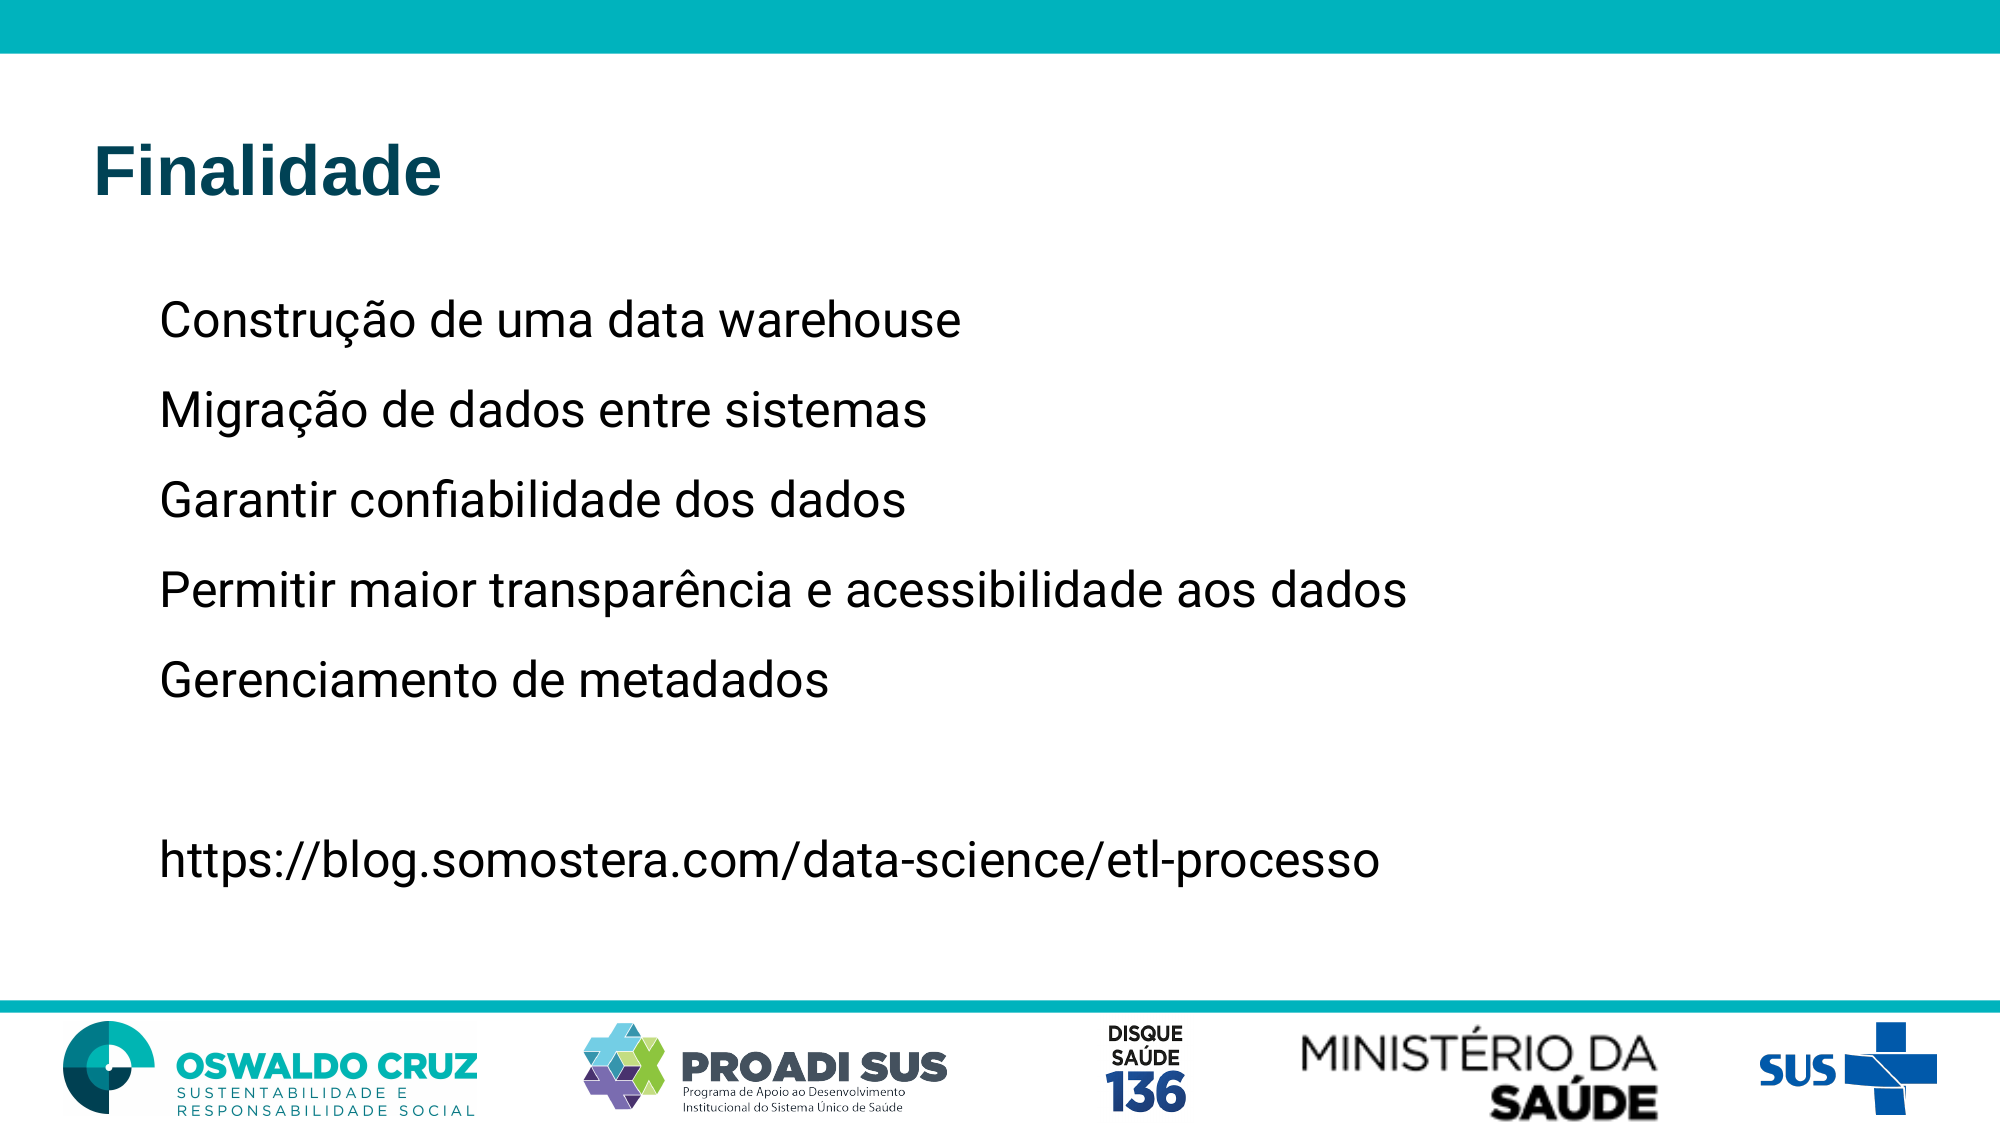

Finalidade
Construção de uma data warehouse
Migração de dados entre sistemas
Garantir confiabilidade dos dados
Permitir maior transparência e acessibilidade aos dados
Gerenciamento de metadados

https://blog.somostera.com/data-science/etl-processo